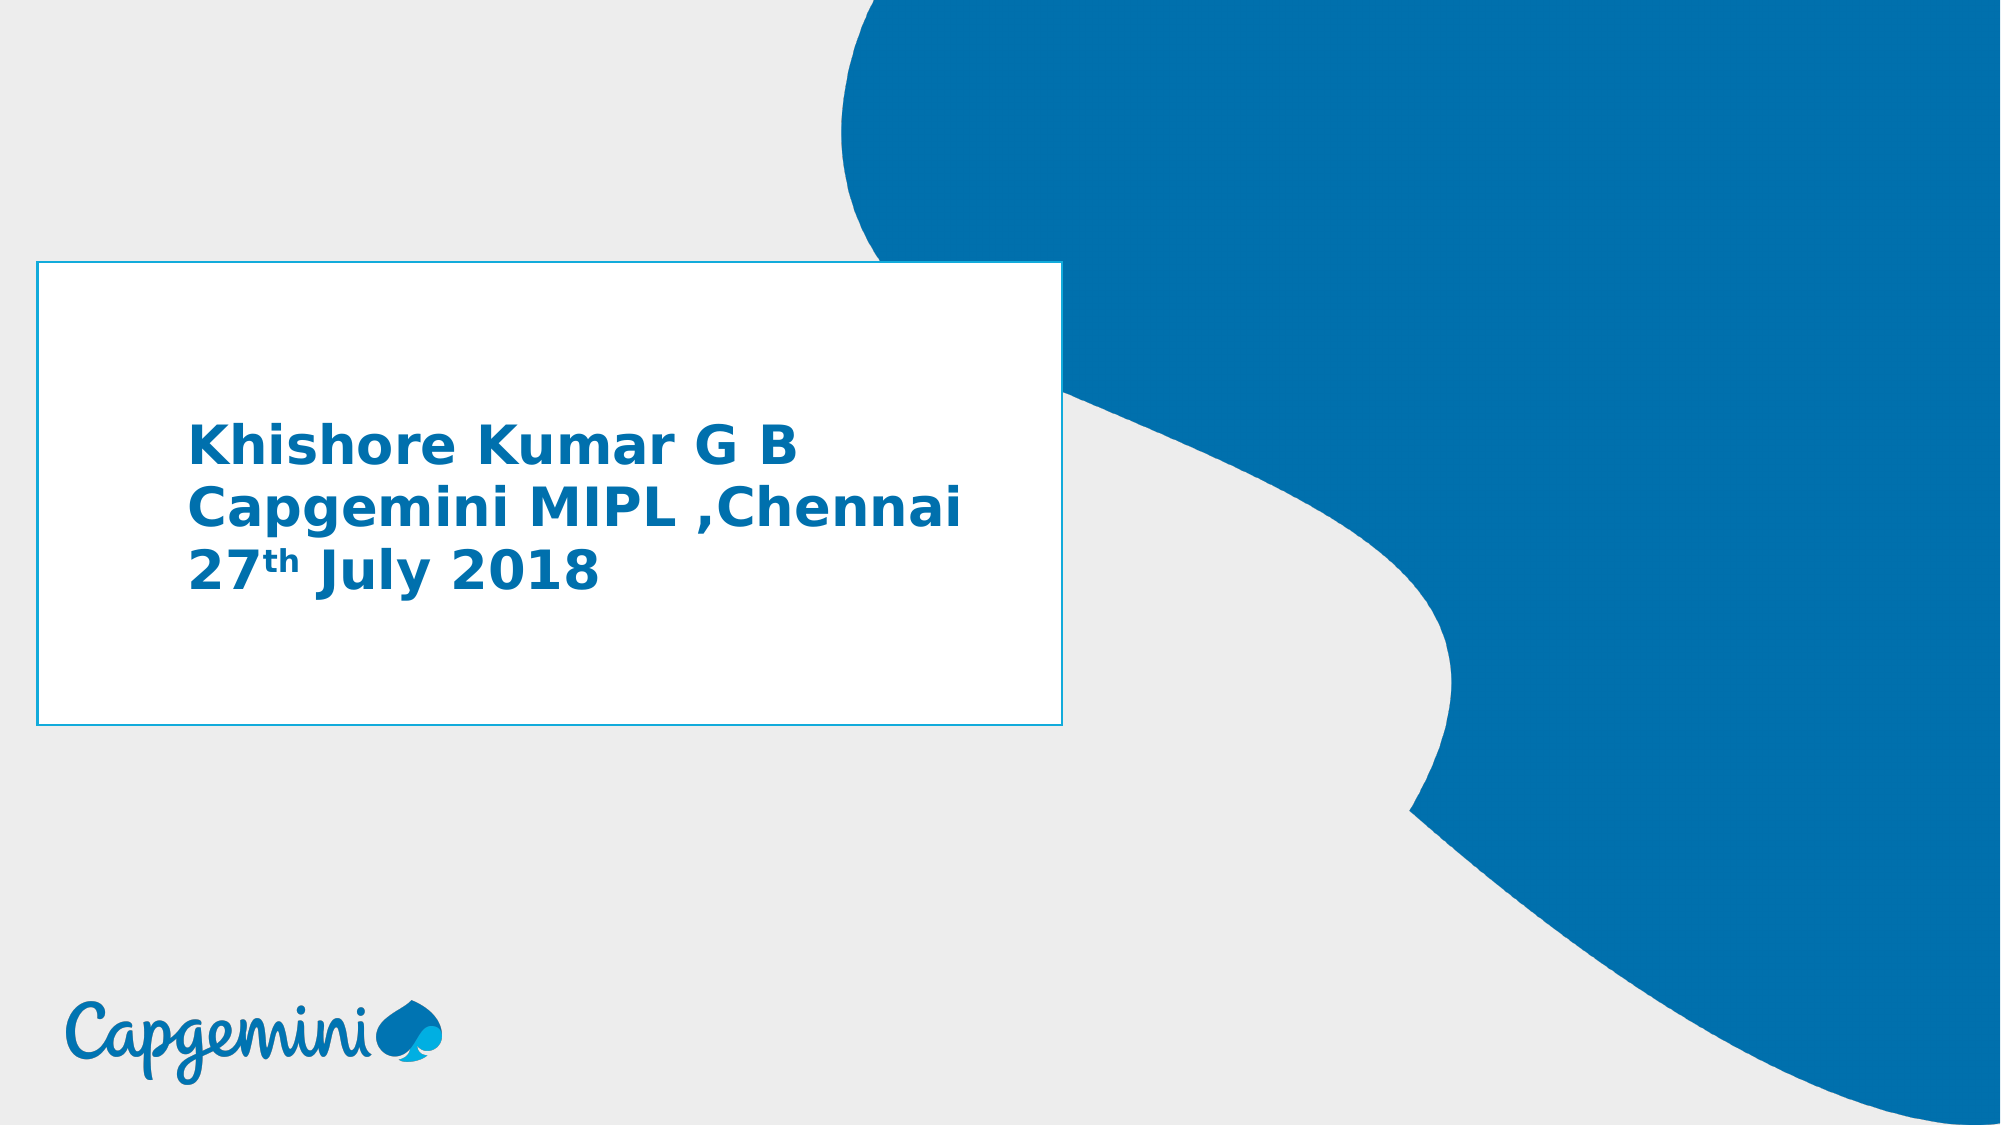

# Khishore Kumar G B Capgemini MIPL ,Chennai 27th July 2018